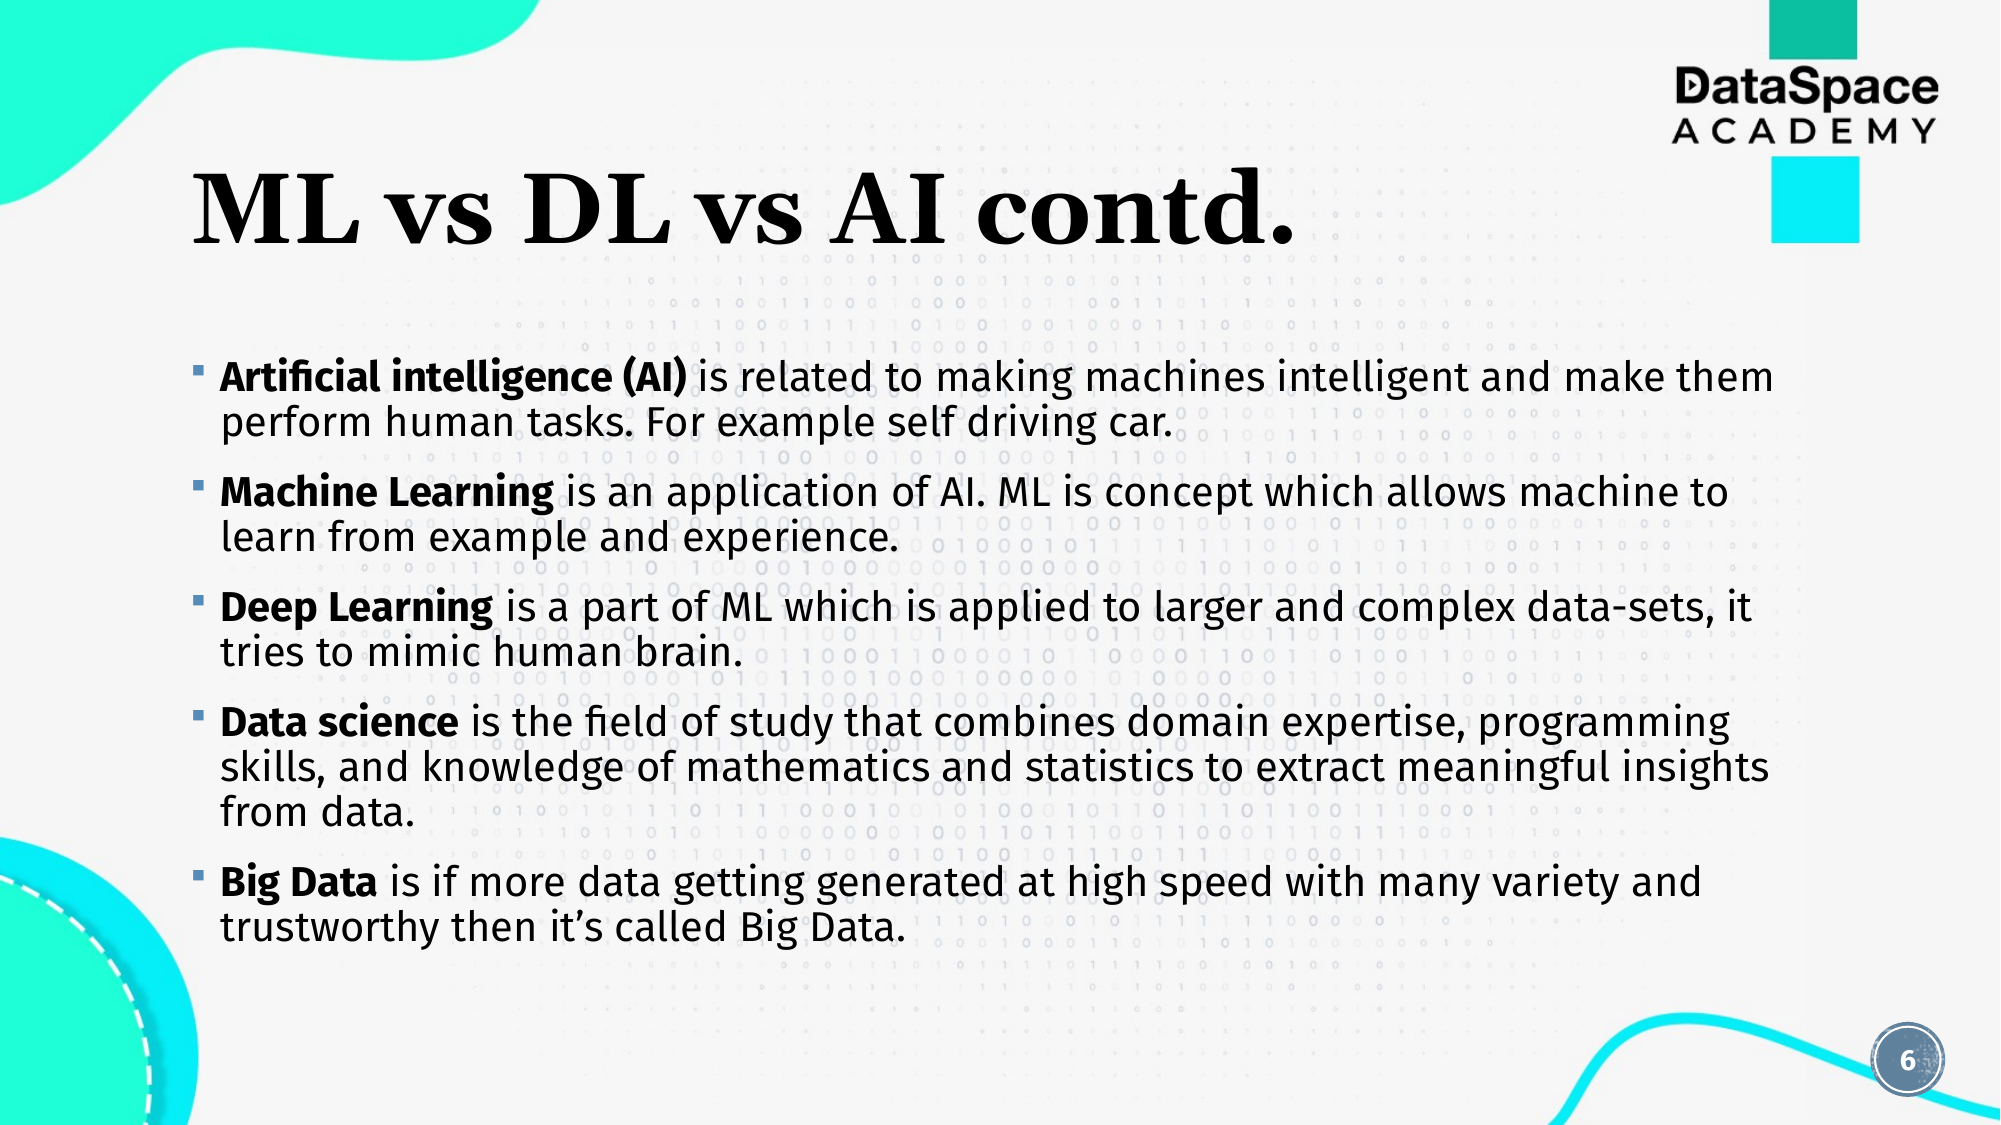

# ML vs DL vs AI contd.
Artificial intelligence (AI) is related to making machines intelligent and make them perform human tasks. For example self driving car.
Machine Learning is an application of AI. ML is concept which allows machine to learn from example and experience.
Deep Learning is a part of ML which is applied to larger and complex data-sets, it tries to mimic human brain.
Data science is the field of study that combines domain expertise, programming skills, and knowledge of mathematics and statistics to extract meaningful insights from data.
Big Data is if more data getting generated at high speed with many variety and trustworthy then it’s called Big Data.
6